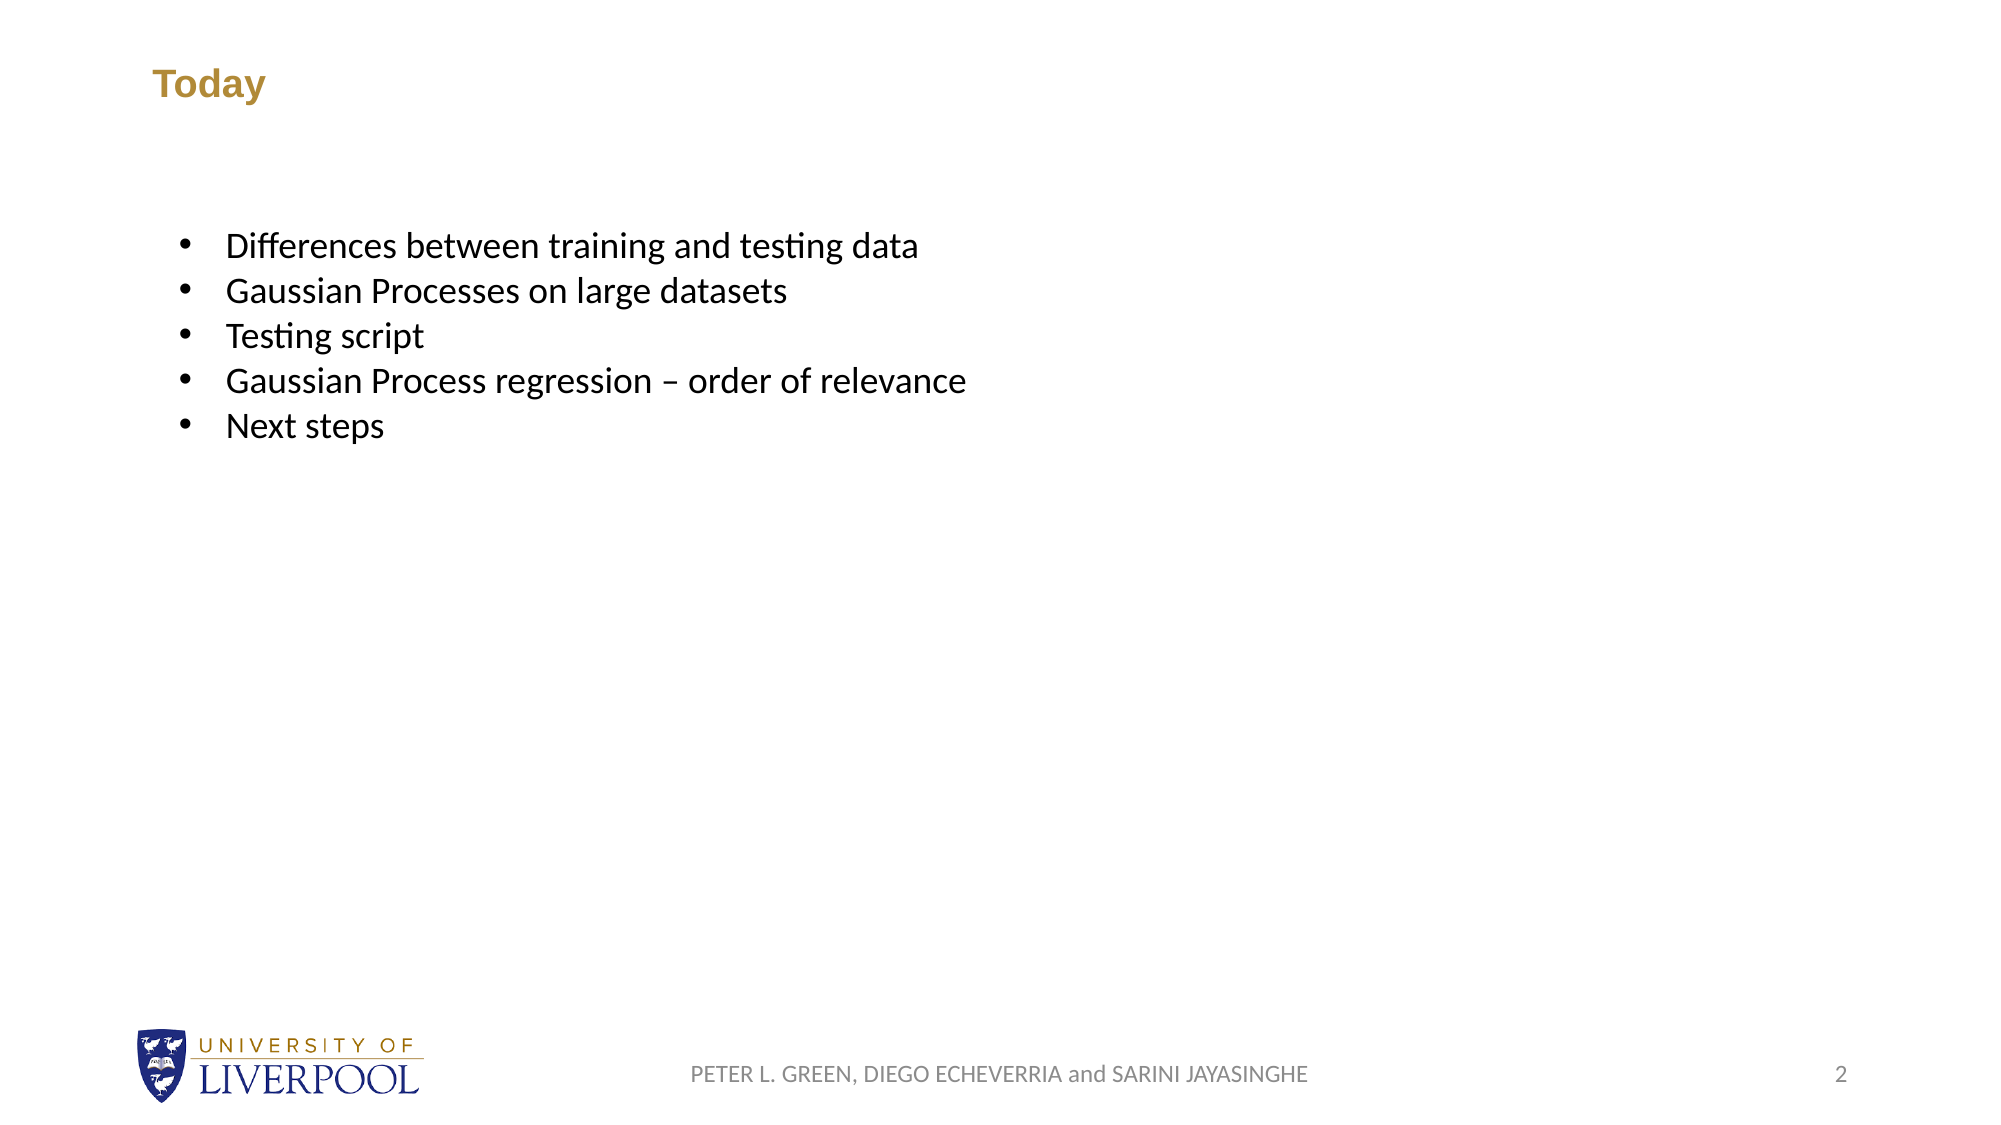

# Today
Differences between training and testing data
Gaussian Processes on large datasets
Testing script
Gaussian Process regression – order of relevance
Next steps
PETER L. GREEN, DIEGO ECHEVERRIA and SARINI JAYASINGHE
2